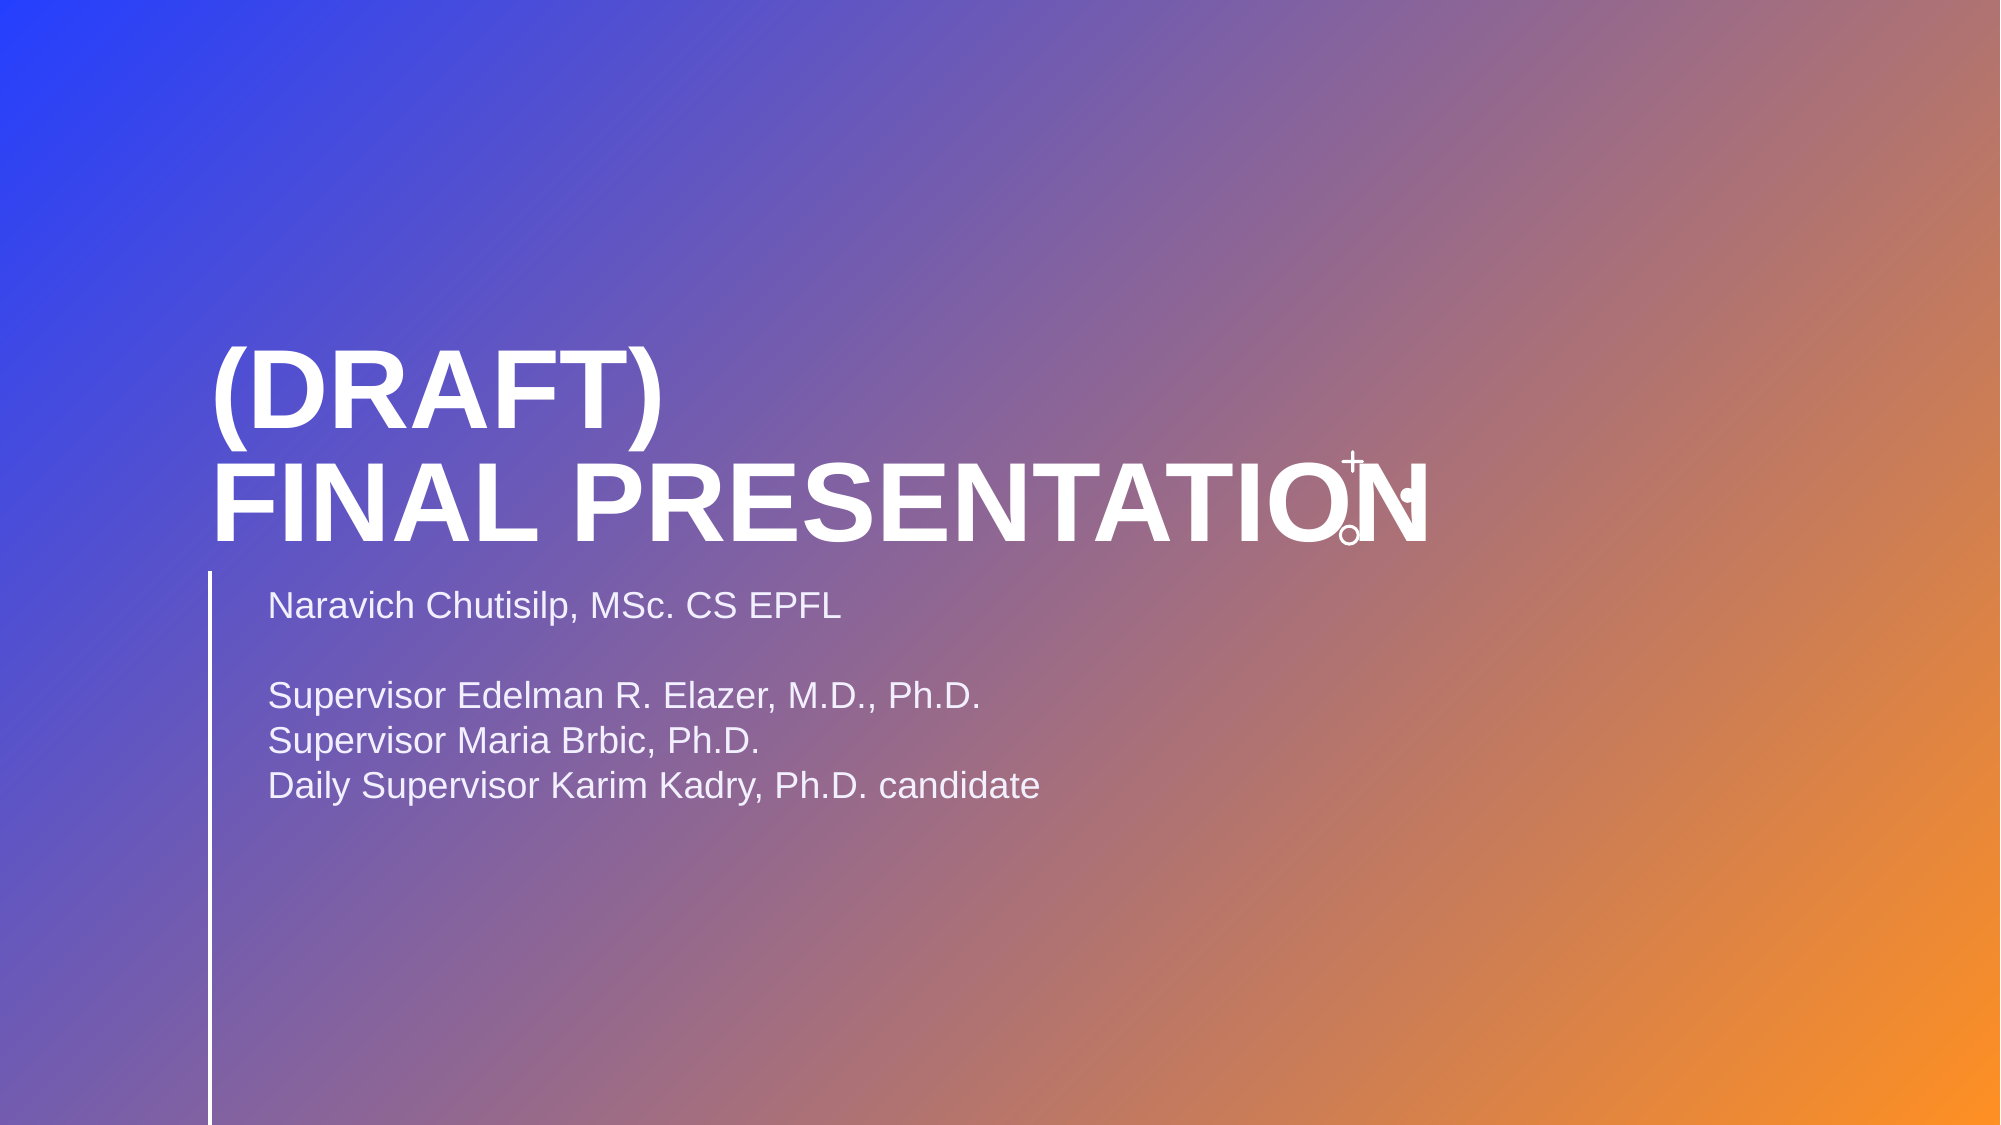

# (DRAFT) Final Presentation
Naravich Chutisilp, MSc. CS EPFL

Supervisor Edelman R. Elazer, M.D., Ph.D.
Supervisor Maria Brbic, Ph.D.
Daily Supervisor Karim Kadry, Ph.D. candidate